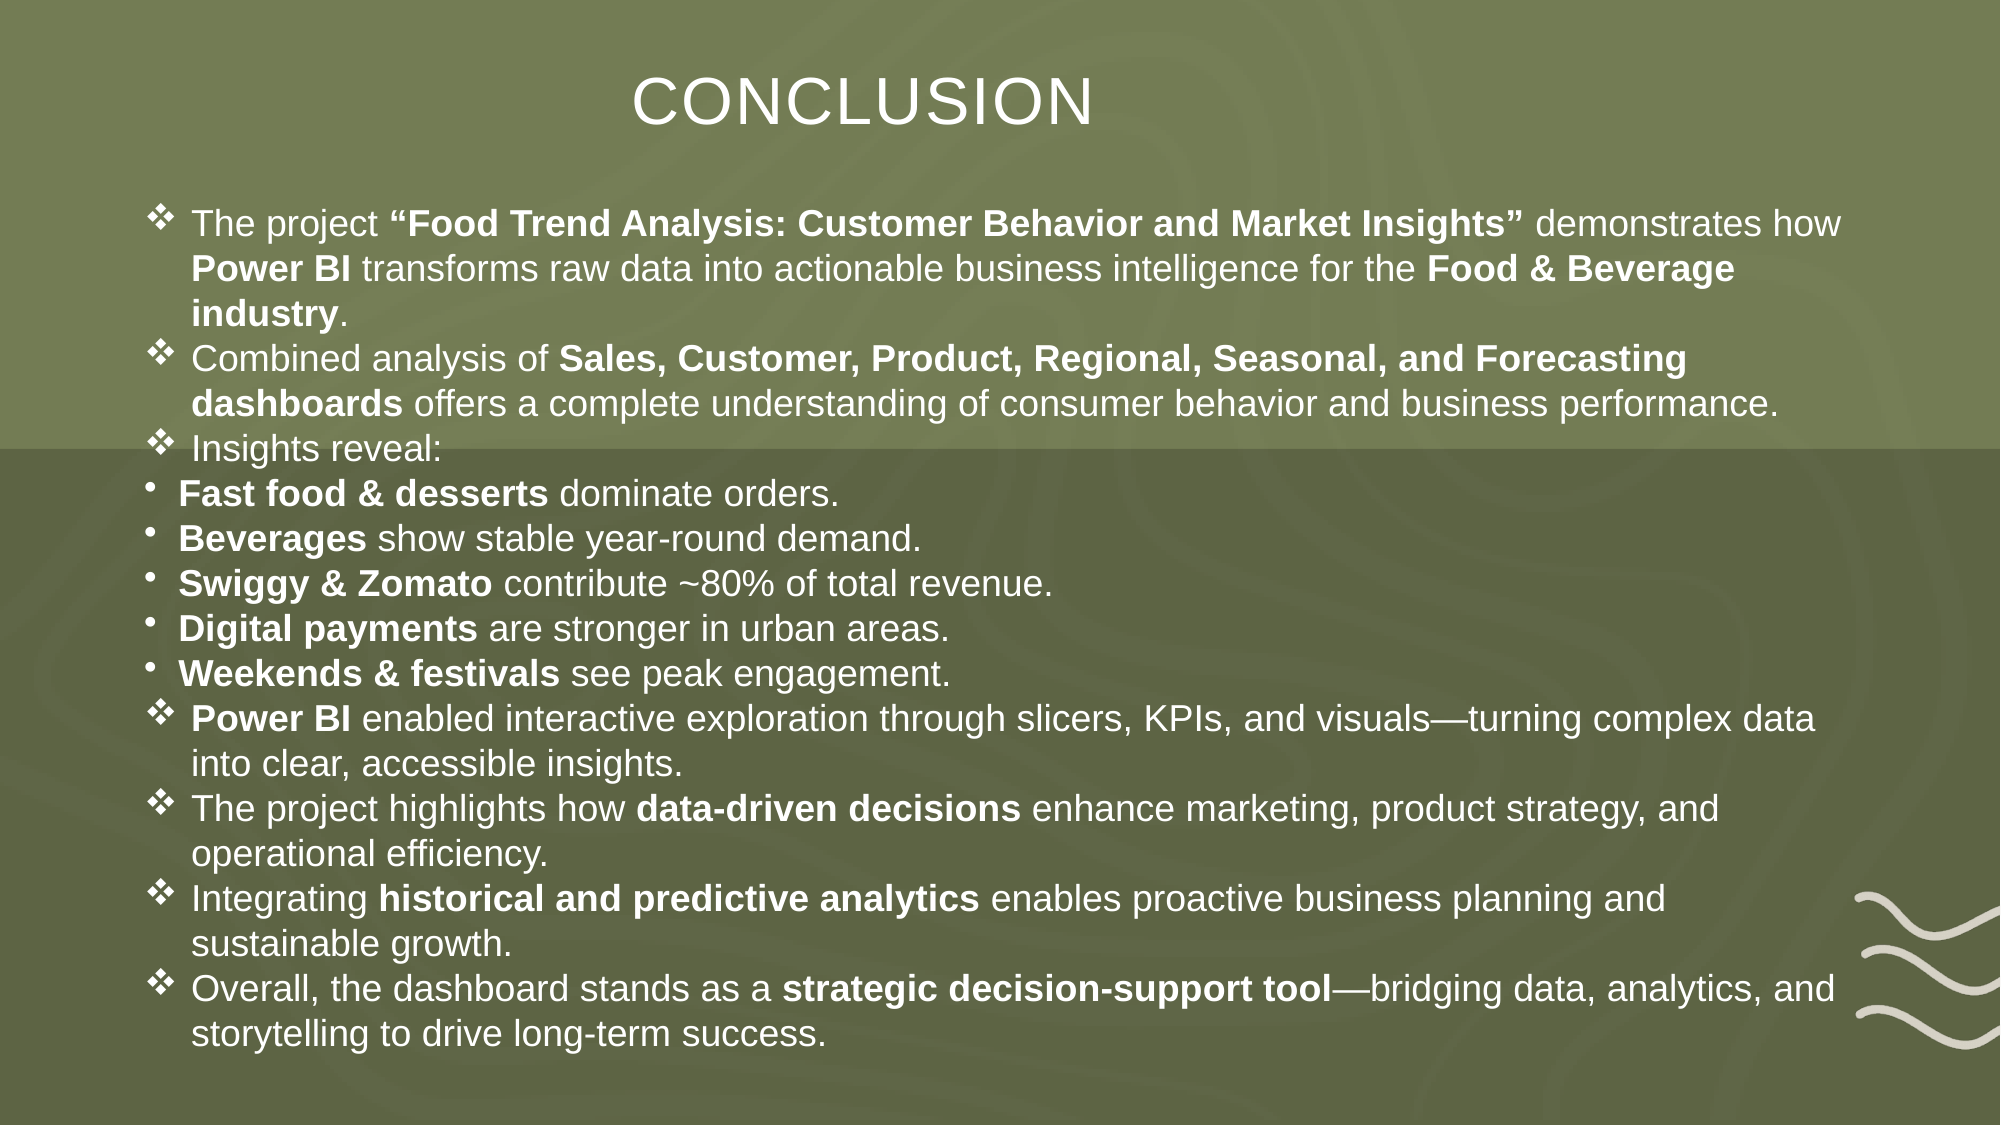

# CONCLUSION
The project “Food Trend Analysis: Customer Behavior and Market Insights” demonstrates how Power BI transforms raw data into actionable business intelligence for the Food & Beverage industry.
Combined analysis of Sales, Customer, Product, Regional, Seasonal, and Forecasting dashboards offers a complete understanding of consumer behavior and business performance.
Insights reveal:
  Fast food & desserts dominate orders.
  Beverages show stable year-round demand.
  Swiggy & Zomato contribute ~80% of total revenue.
  Digital payments are stronger in urban areas.
  Weekends & festivals see peak engagement.
Power BI enabled interactive exploration through slicers, KPIs, and visuals—turning complex data into clear, accessible insights.
The project highlights how data-driven decisions enhance marketing, product strategy, and operational efficiency.
Integrating historical and predictive analytics enables proactive business planning and sustainable growth.
Overall, the dashboard stands as a strategic decision-support tool—bridging data, analytics, and storytelling to drive long-term success.